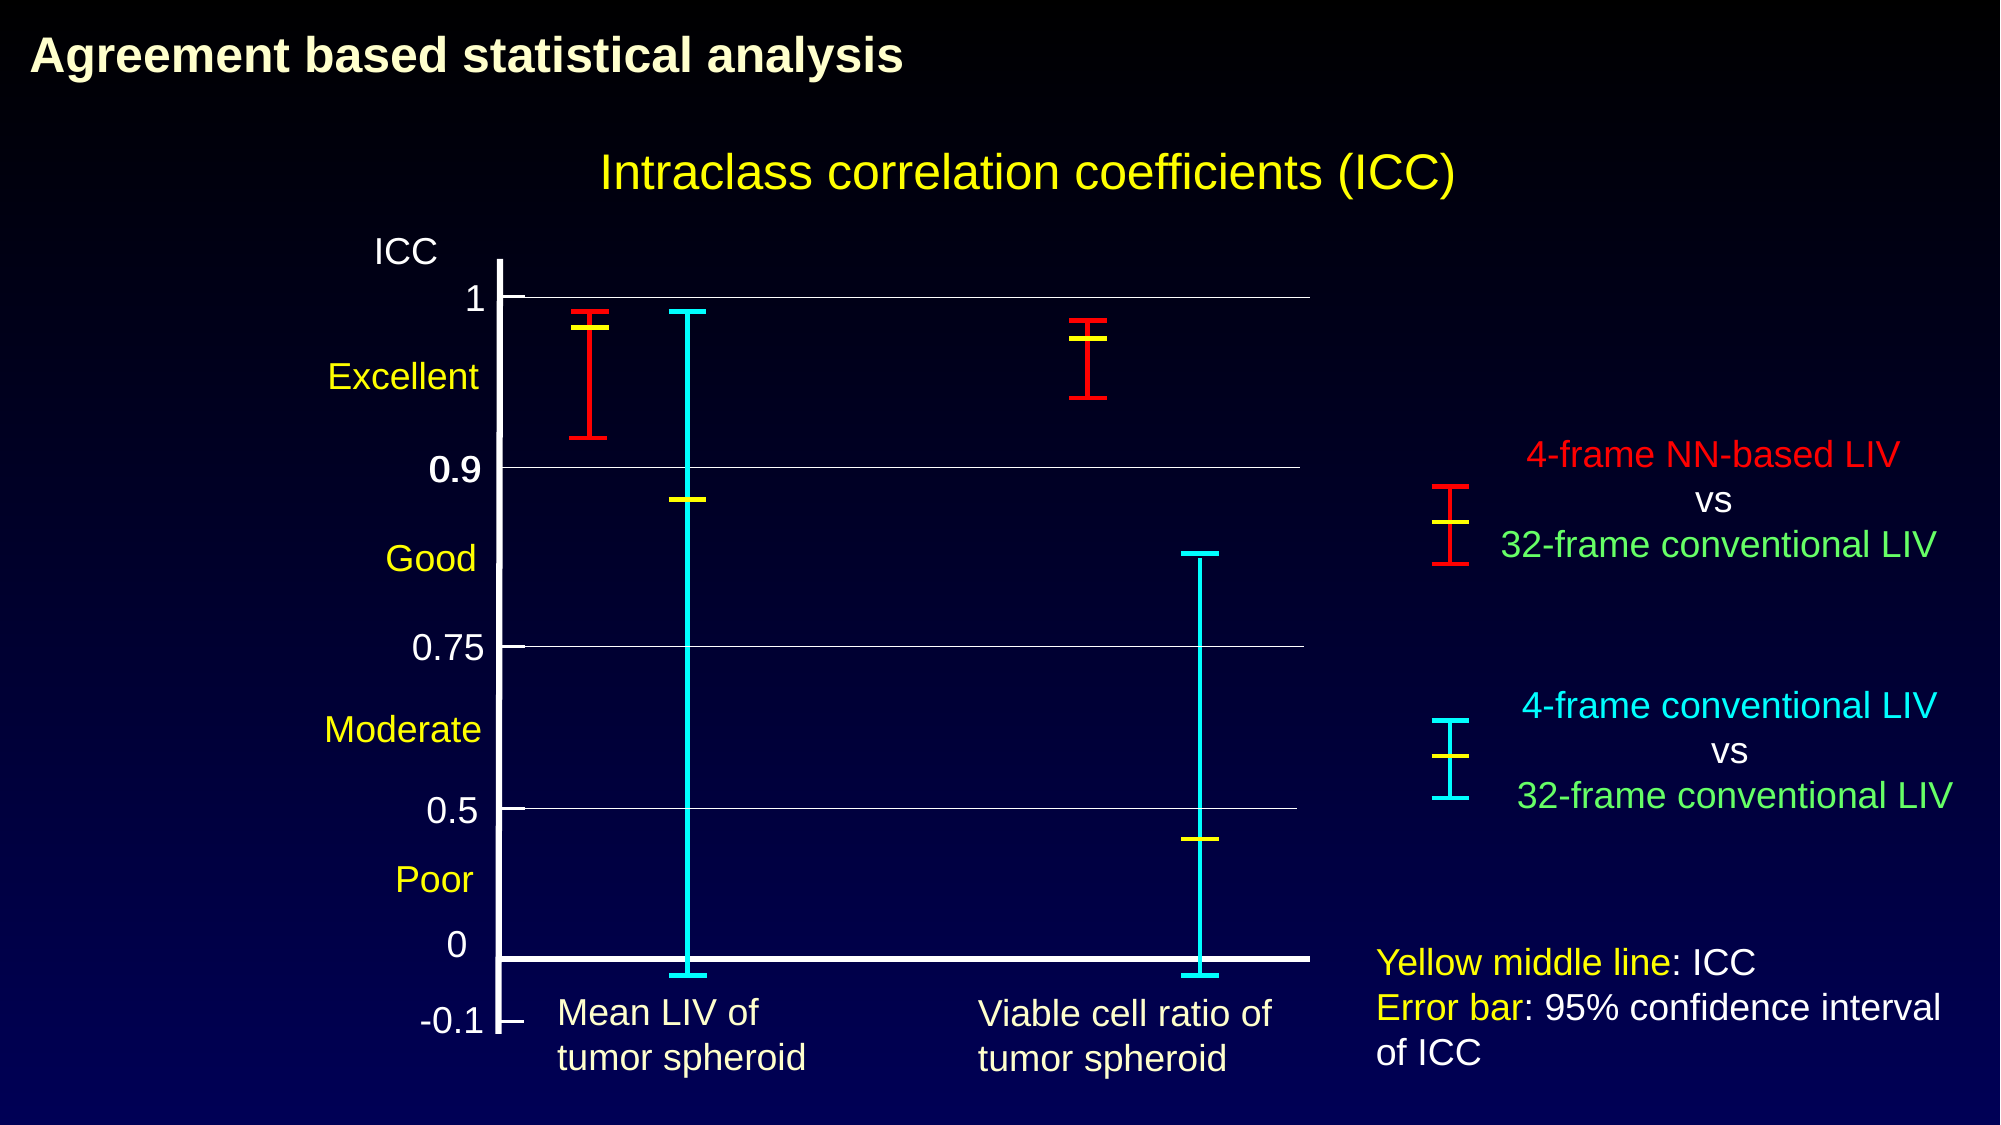

Agreement based statistical analysis
Intraclass correlation coefficients (ICC)
ICC
1
Excellent
4-frame NN-based LIV
vs
32-frame conventional LIV
0.9
0.9
Good
0.75
4-frame conventional LIV
vs
32-frame conventional LIV
Moderate
0.5
Poor
0
Yellow middle line: ICC
Error bar: 95% confidence interval of ICC
Mean LIV of tumor spheroid
Viable cell ratio of tumor spheroid
-0.1